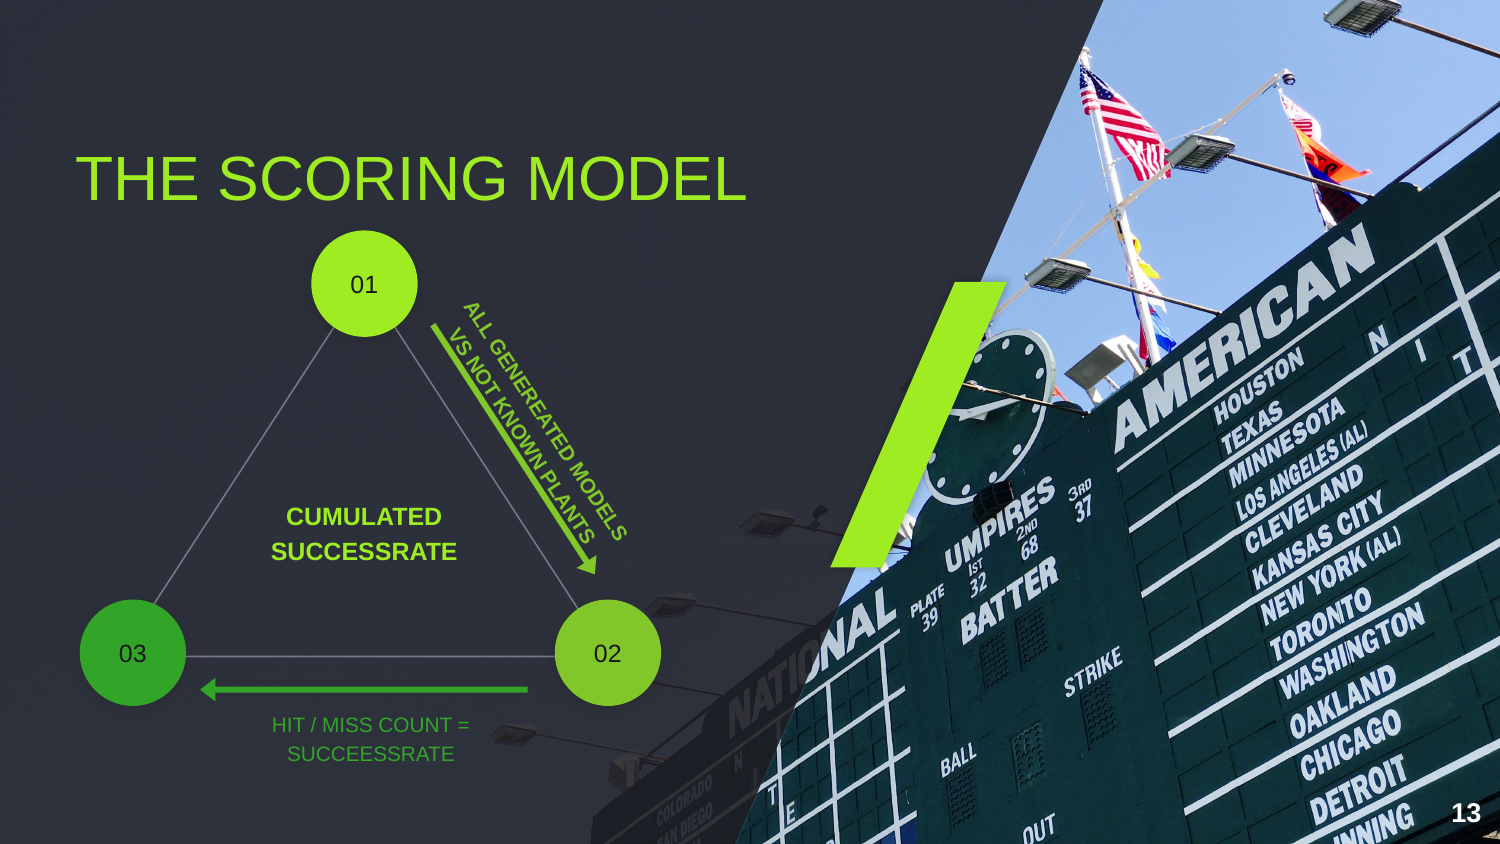

# THE SCORING MODEL
01
ALL GENEREATED MODELS
VS NOT KNOWN PLANTS

CUMULATED SUCCESSRATE
02

HIT / MISS COUNT = SUCCEESSRATE
03
13